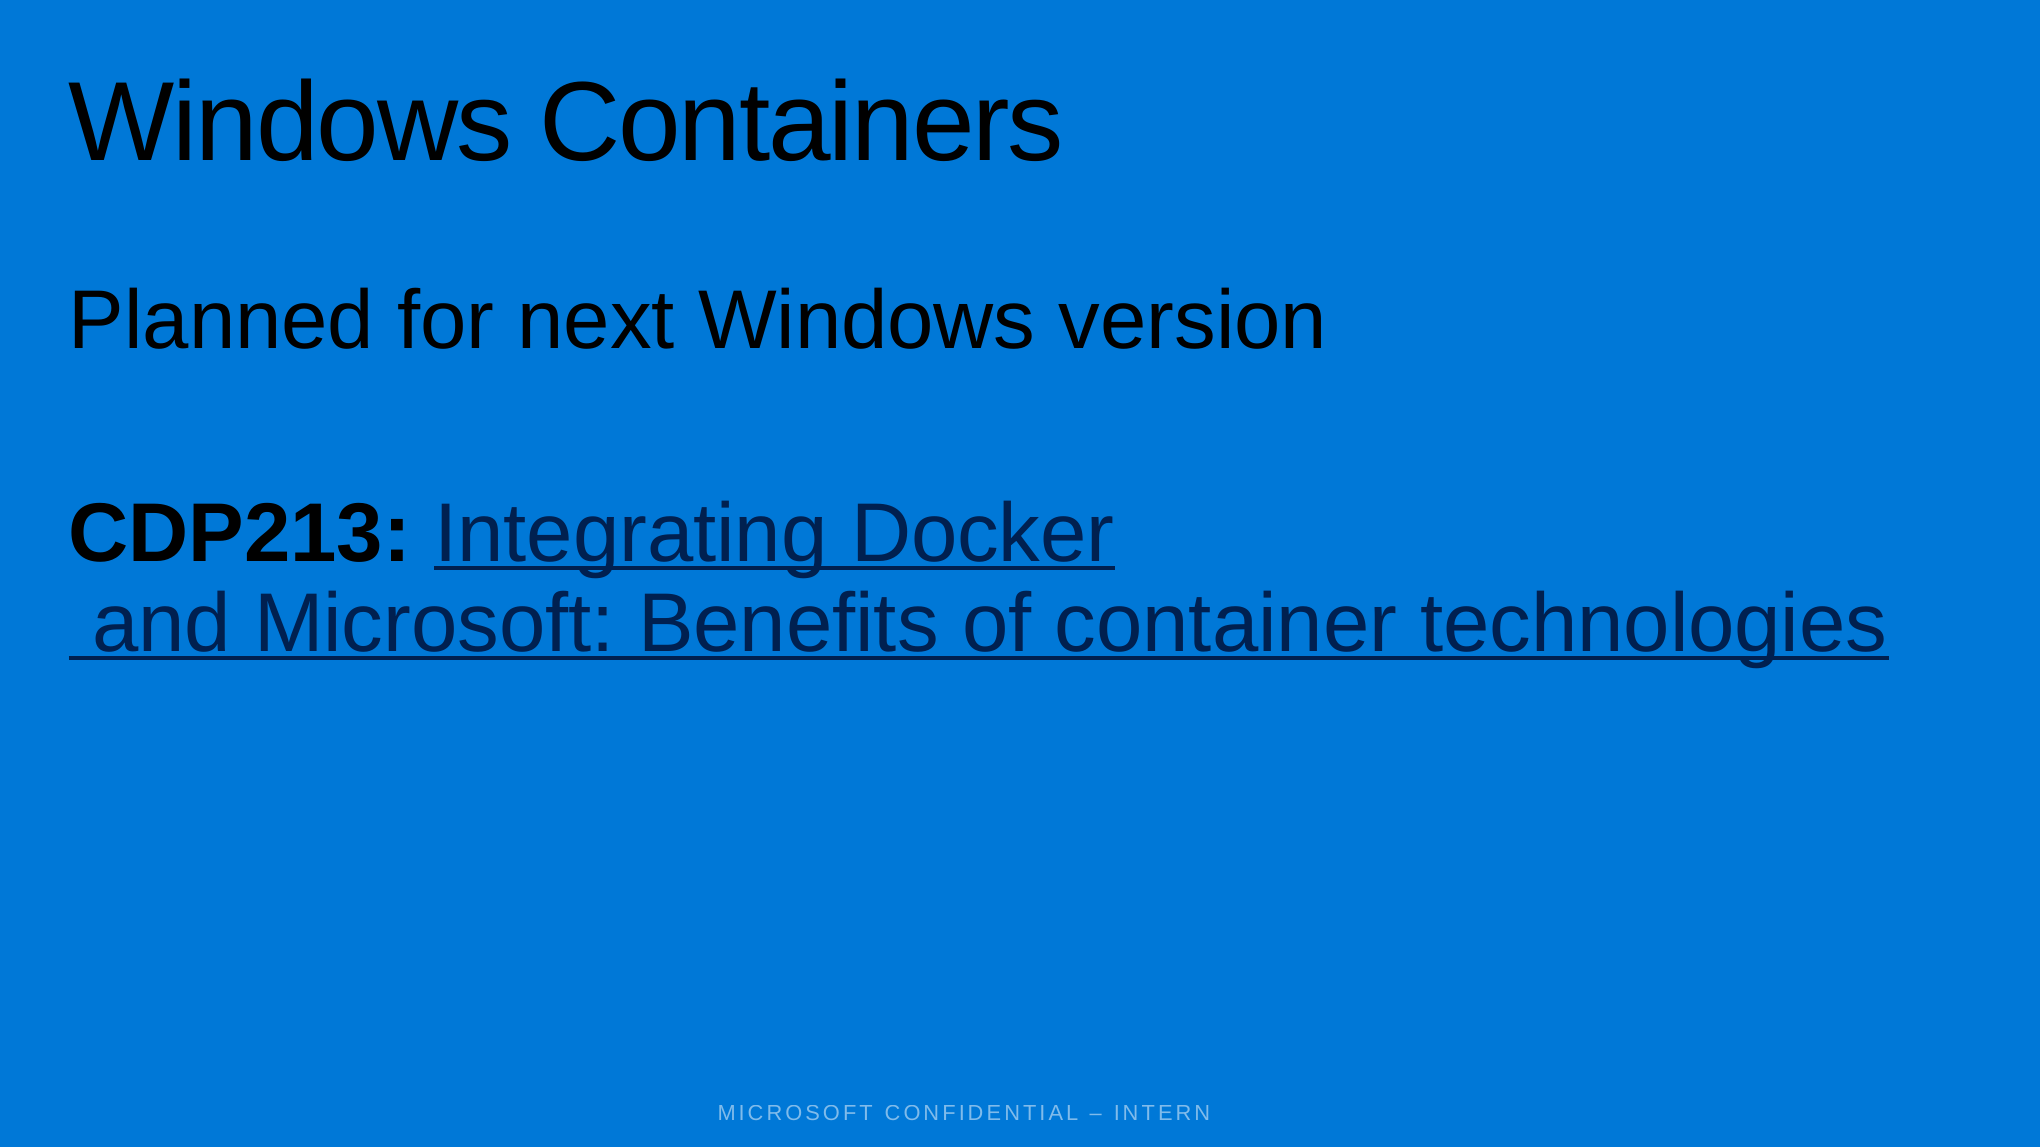

# Windows Containers
Planned for next Windows version

CDP213: Integrating Docker and Microsoft: Benefits of container technologies